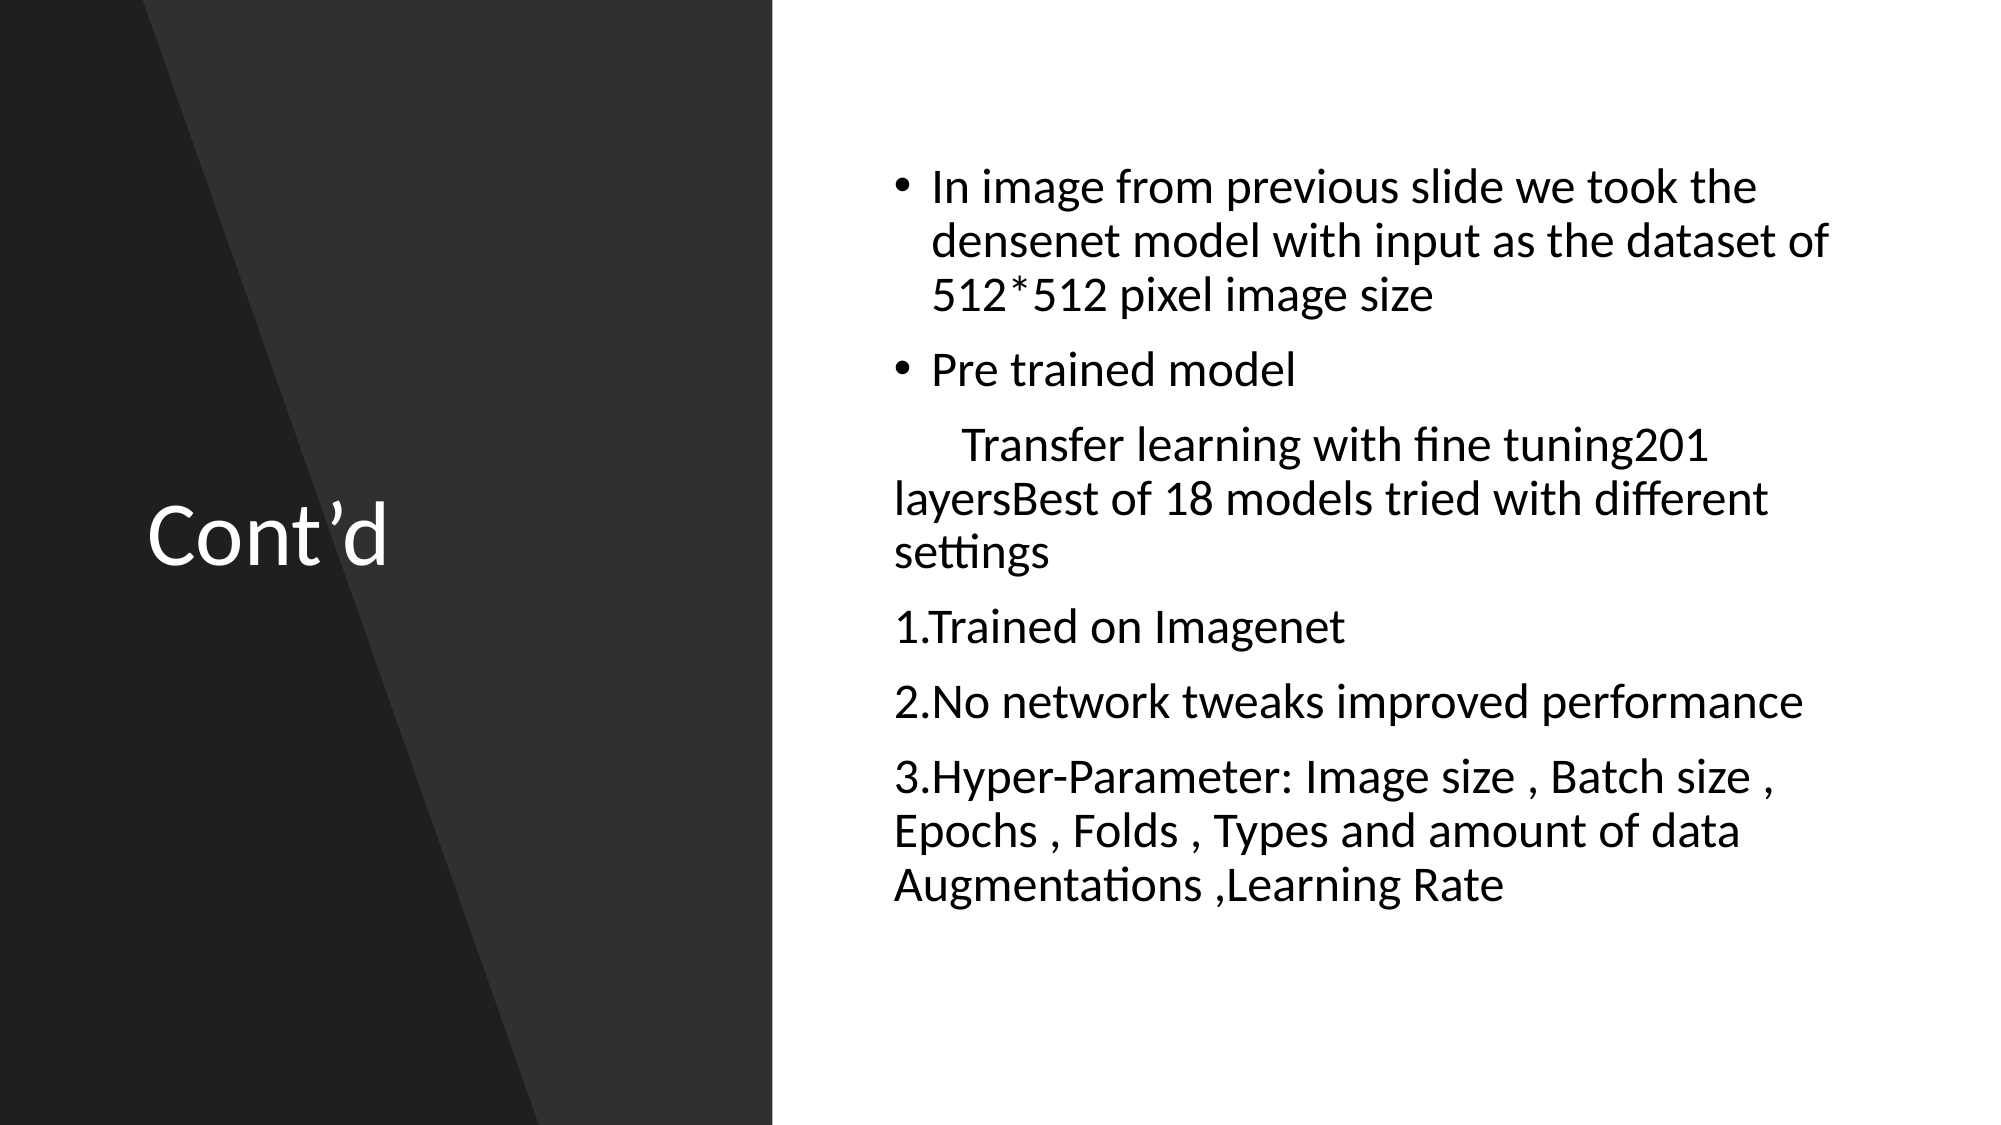

# Cont’d
In image from previous slide we took the densenet model with input as the dataset of 512*512 pixel image size
Pre trained model
      Transfer learning with fine tuning201 layersBest of 18 models tried with different settings
1.Trained on Imagenet
2.No network tweaks improved performance
3.Hyper-Parameter: Image size , Batch size , Epochs , Folds , Types and amount of data Augmentations ,Learning Rate